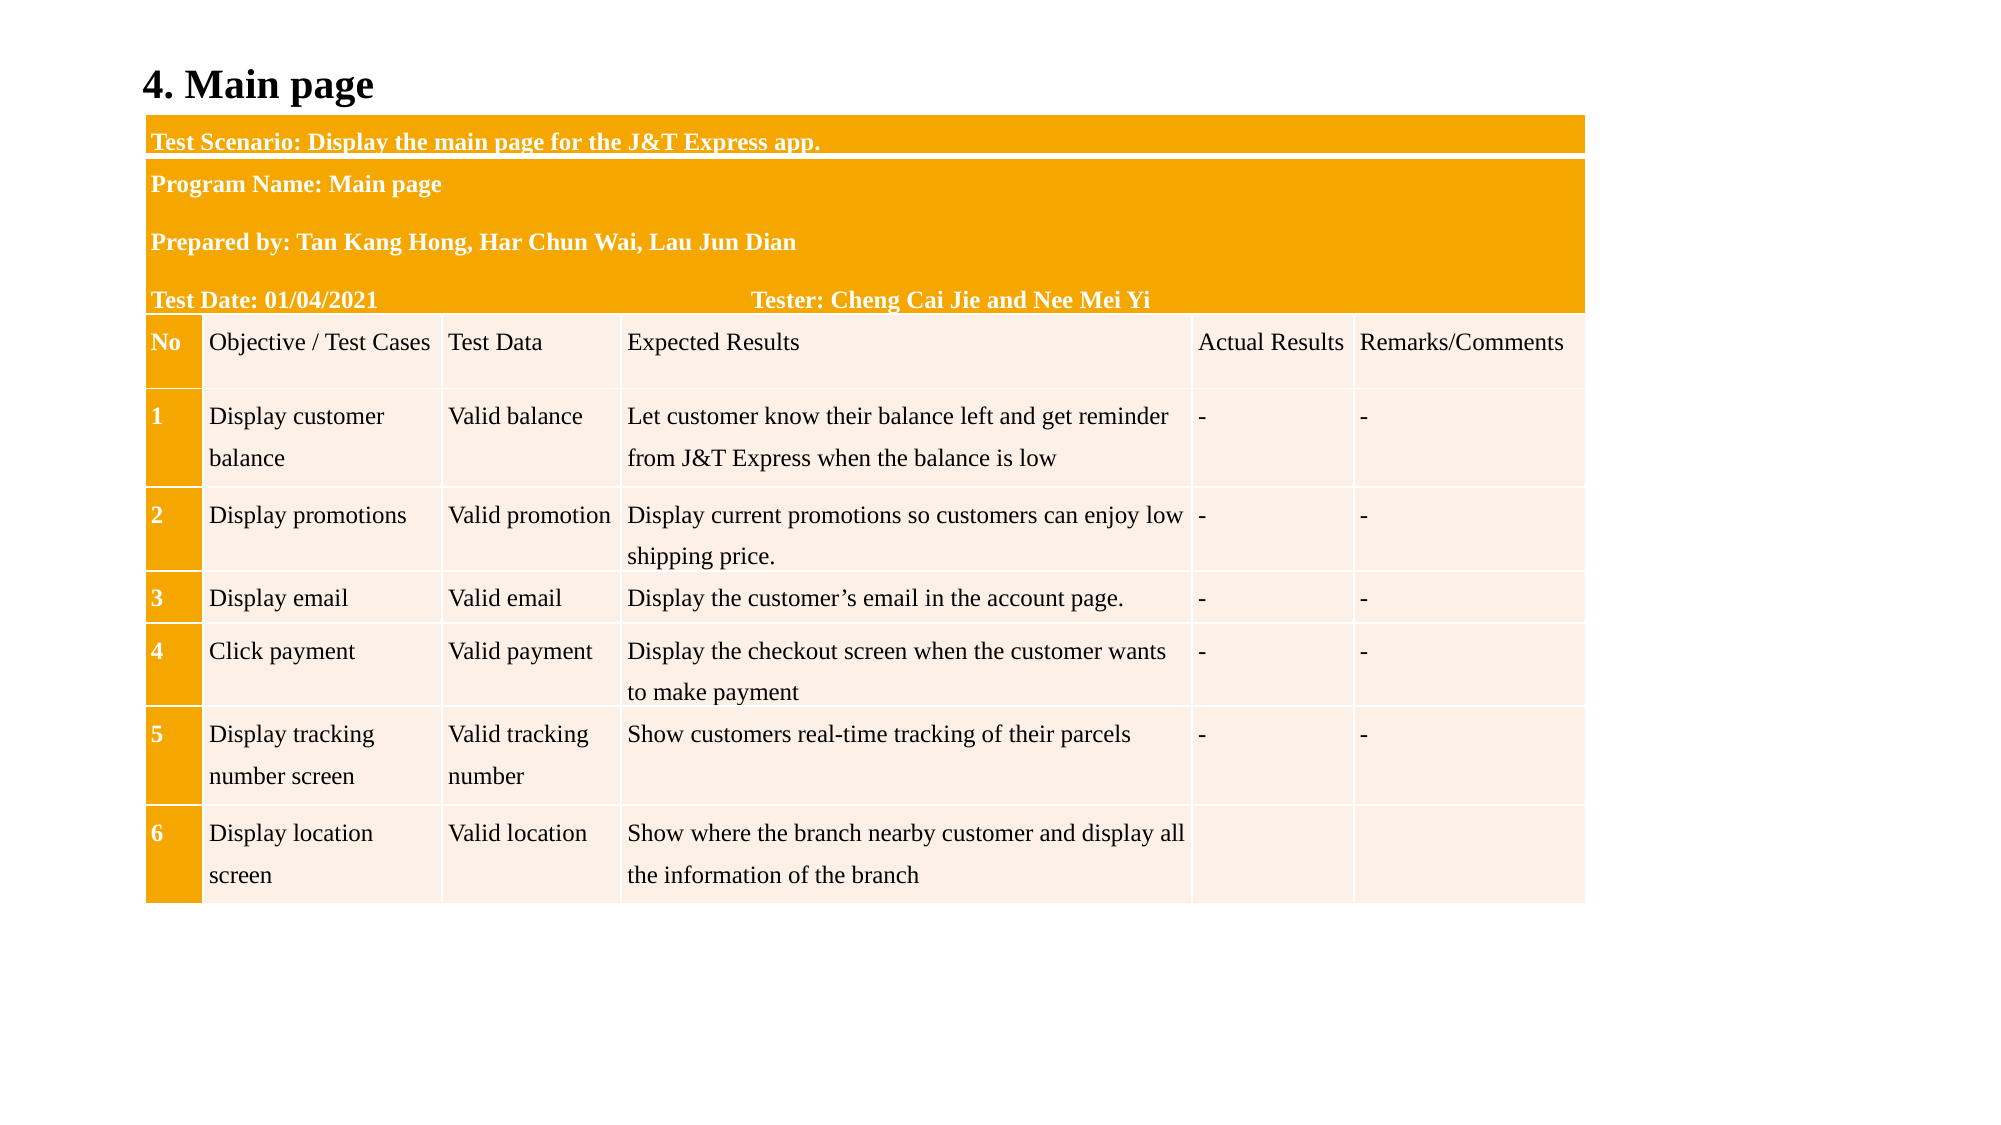

4. Main page
| Test Scenario: Display the main page for the J&T Express app. |  |  |  |  |  |
| --- | --- | --- | --- | --- | --- |
| Program Name: Main page Prepared by: Tan Kang Hong, Har Chun Wai, Lau Jun Dian Test Date: 01/04/2021 Tester: Cheng Cai Jie and Nee Mei Yi |  |  |  |  |  |
| No | Objective / Test Cases | Test Data | Expected Results | Actual Results | Remarks/Comments |
| 1 | Display customer balance | Valid balance | Let customer know their balance left and get reminder from J&T Express when the balance is low | - | - |
| 2 | Display promotions | Valid promotion | Display current promotions so customers can enjoy low shipping price. | - | - |
| 3 | Display email | Valid email | Display the customer’s email in the account page. | - | - |
| 4 | Click payment | Valid payment | Display the checkout screen when the customer wants to make payment | - | - |
| 5 | Display tracking number screen | Valid tracking number | Show customers real-time tracking of their parcels | - | - |
| 6 | Display location screen | Valid location | Show where the branch nearby customer and display all the information of the branch |  |  |